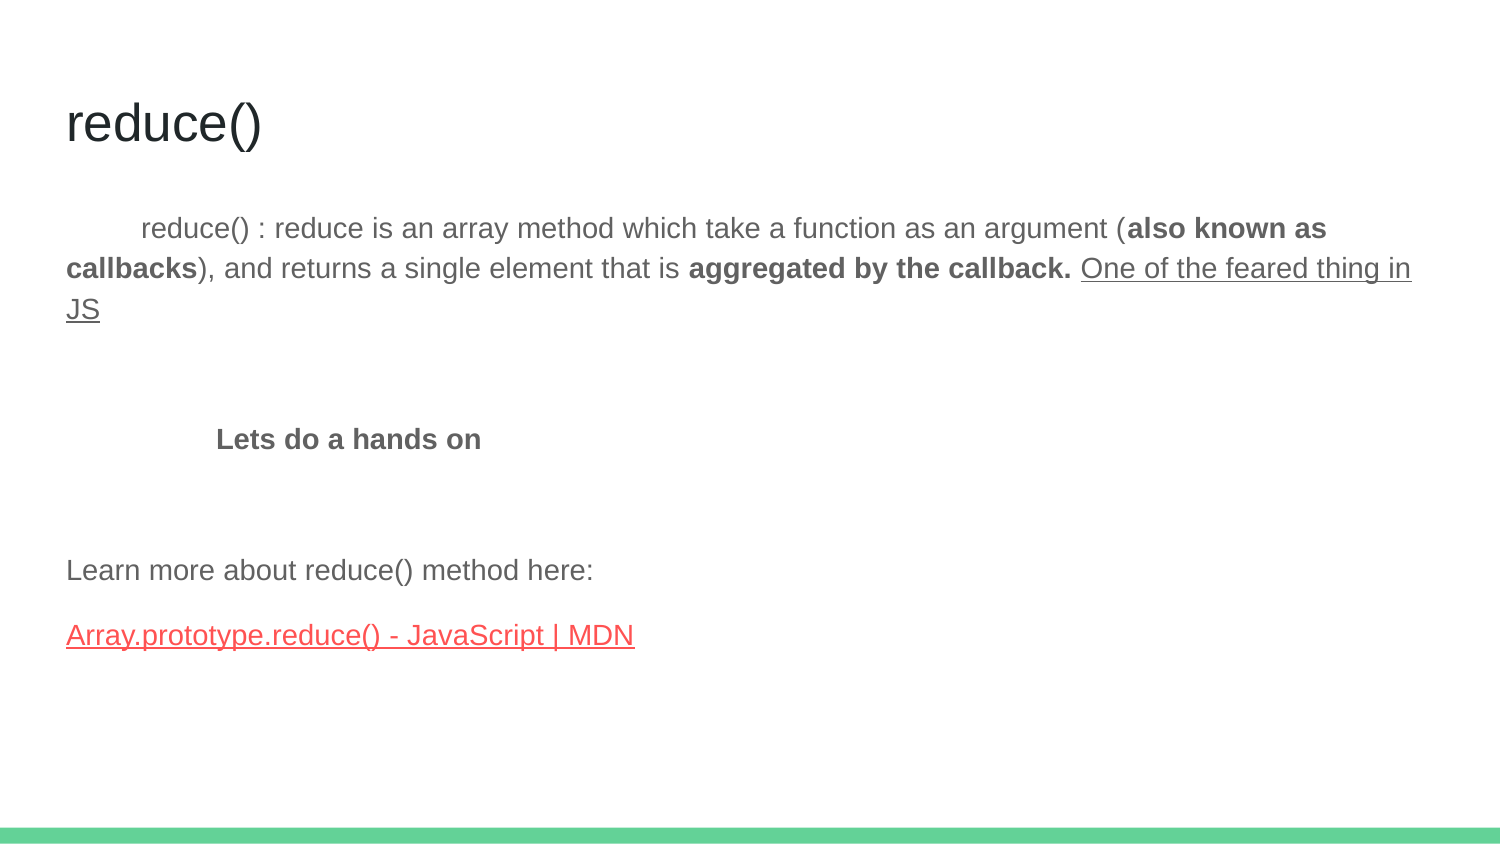

# reduce()
reduce() : reduce is an array method which take a function as an argument (also known as callbacks), and returns a single element that is aggregated by the callback. One of the feared thing in JS

	Lets do a hands on

Learn more about reduce() method here:
Array.prototype.reduce() - JavaScript | MDN